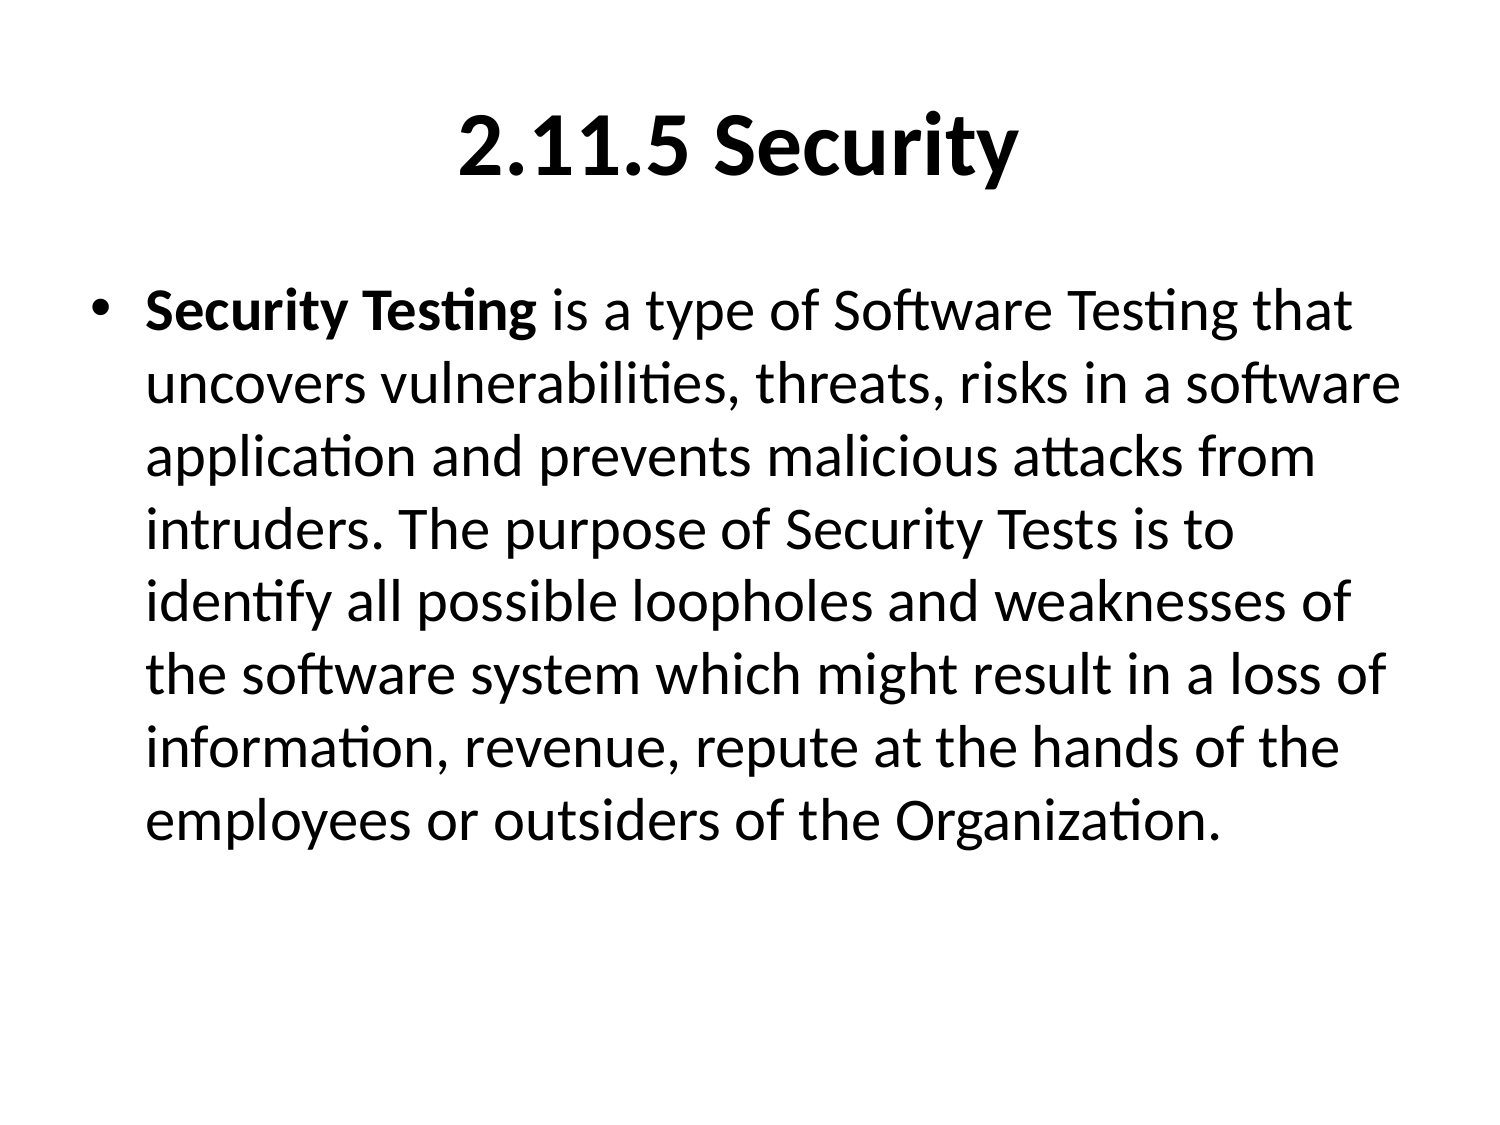

# 2.11.5 Security
Security Testing is a type of Software Testing that uncovers vulnerabilities, threats, risks in a software application and prevents malicious attacks from intruders. The purpose of Security Tests is to identify all possible loopholes and weaknesses of the software system which might result in a loss of information, revenue, repute at the hands of the employees or outsiders of the Organization.